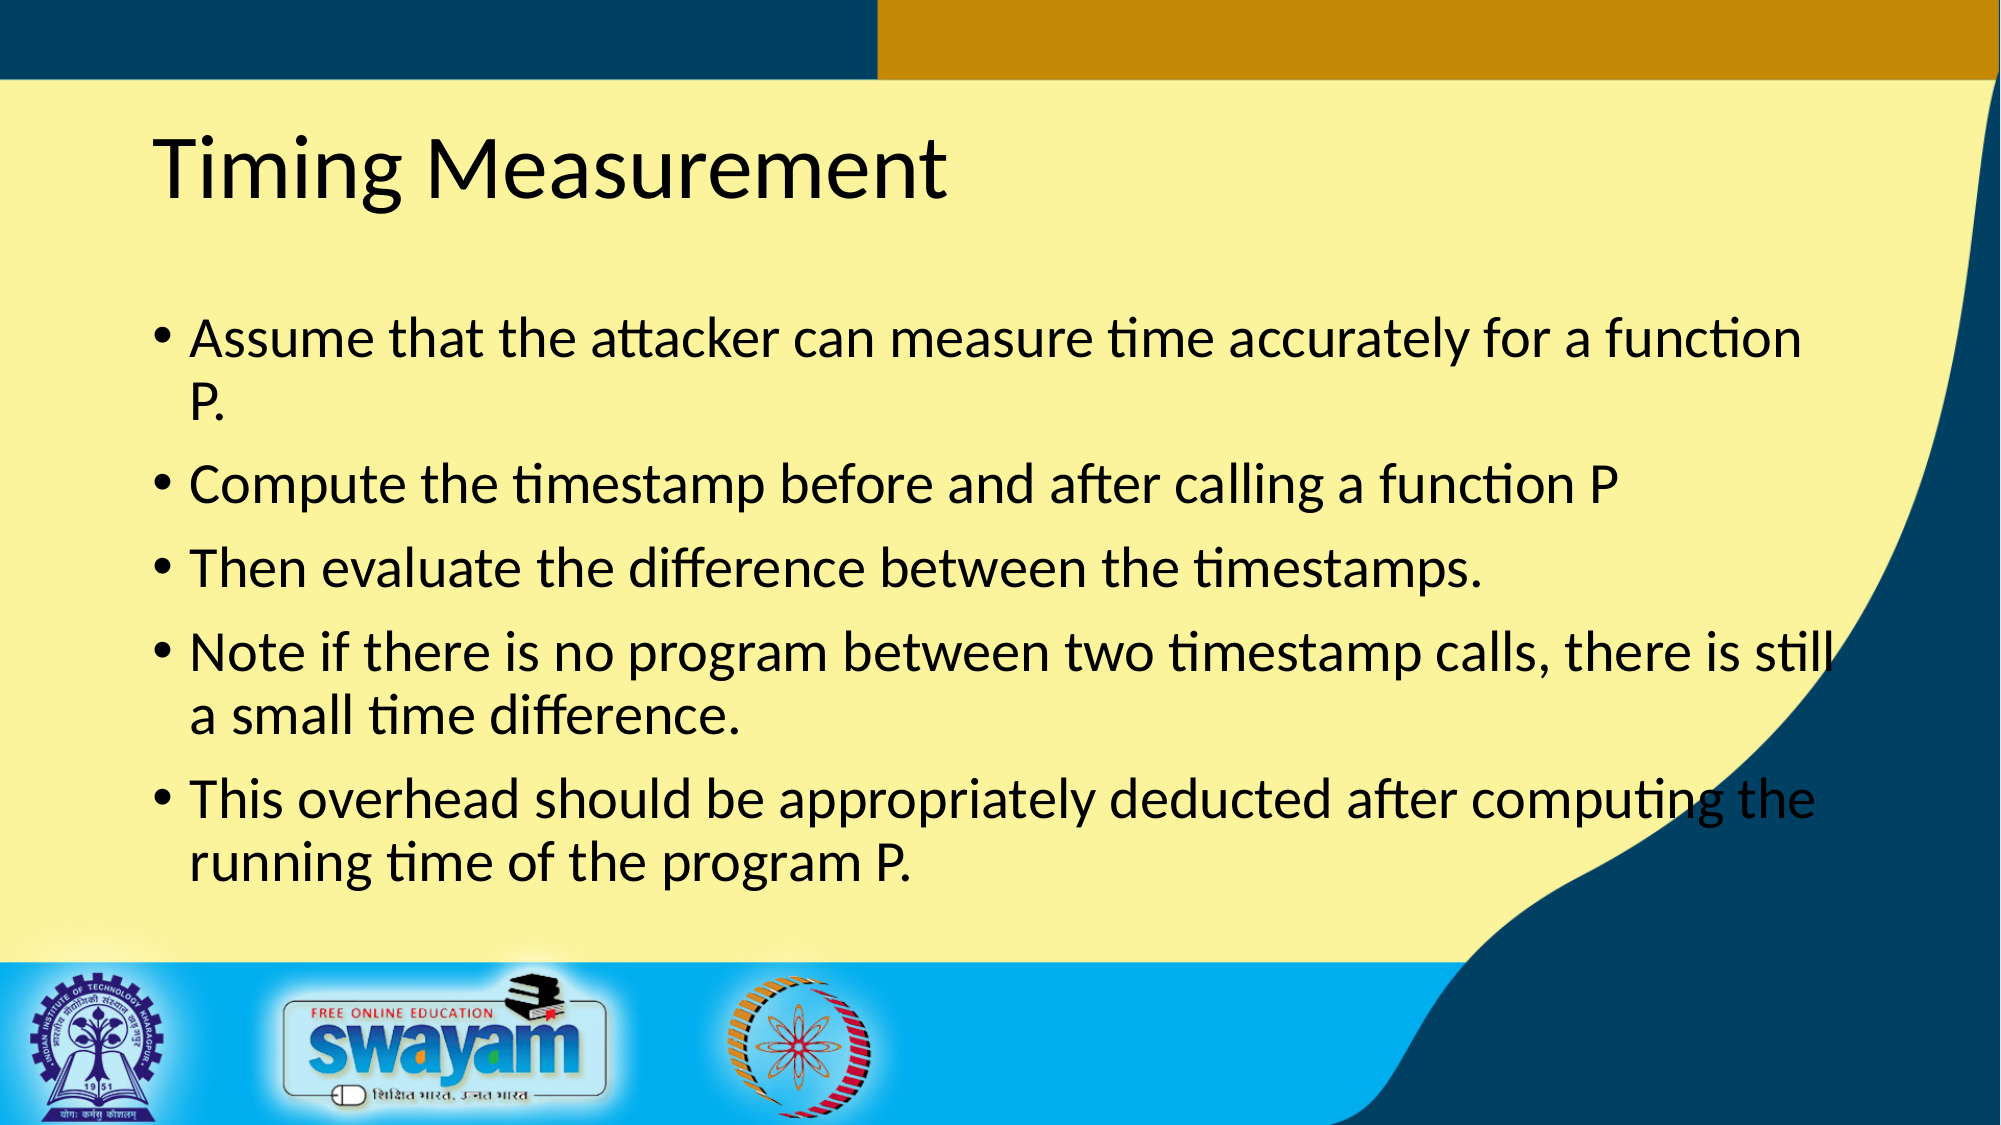

# Timing Measurement
Assume that the attacker can measure time accurately for a function P.
Compute the timestamp before and after calling a function P
Then evaluate the difference between the timestamps.
Note if there is no program between two timestamp calls, there is still a small time difference.
This overhead should be appropriately deducted after computing the running time of the program P.